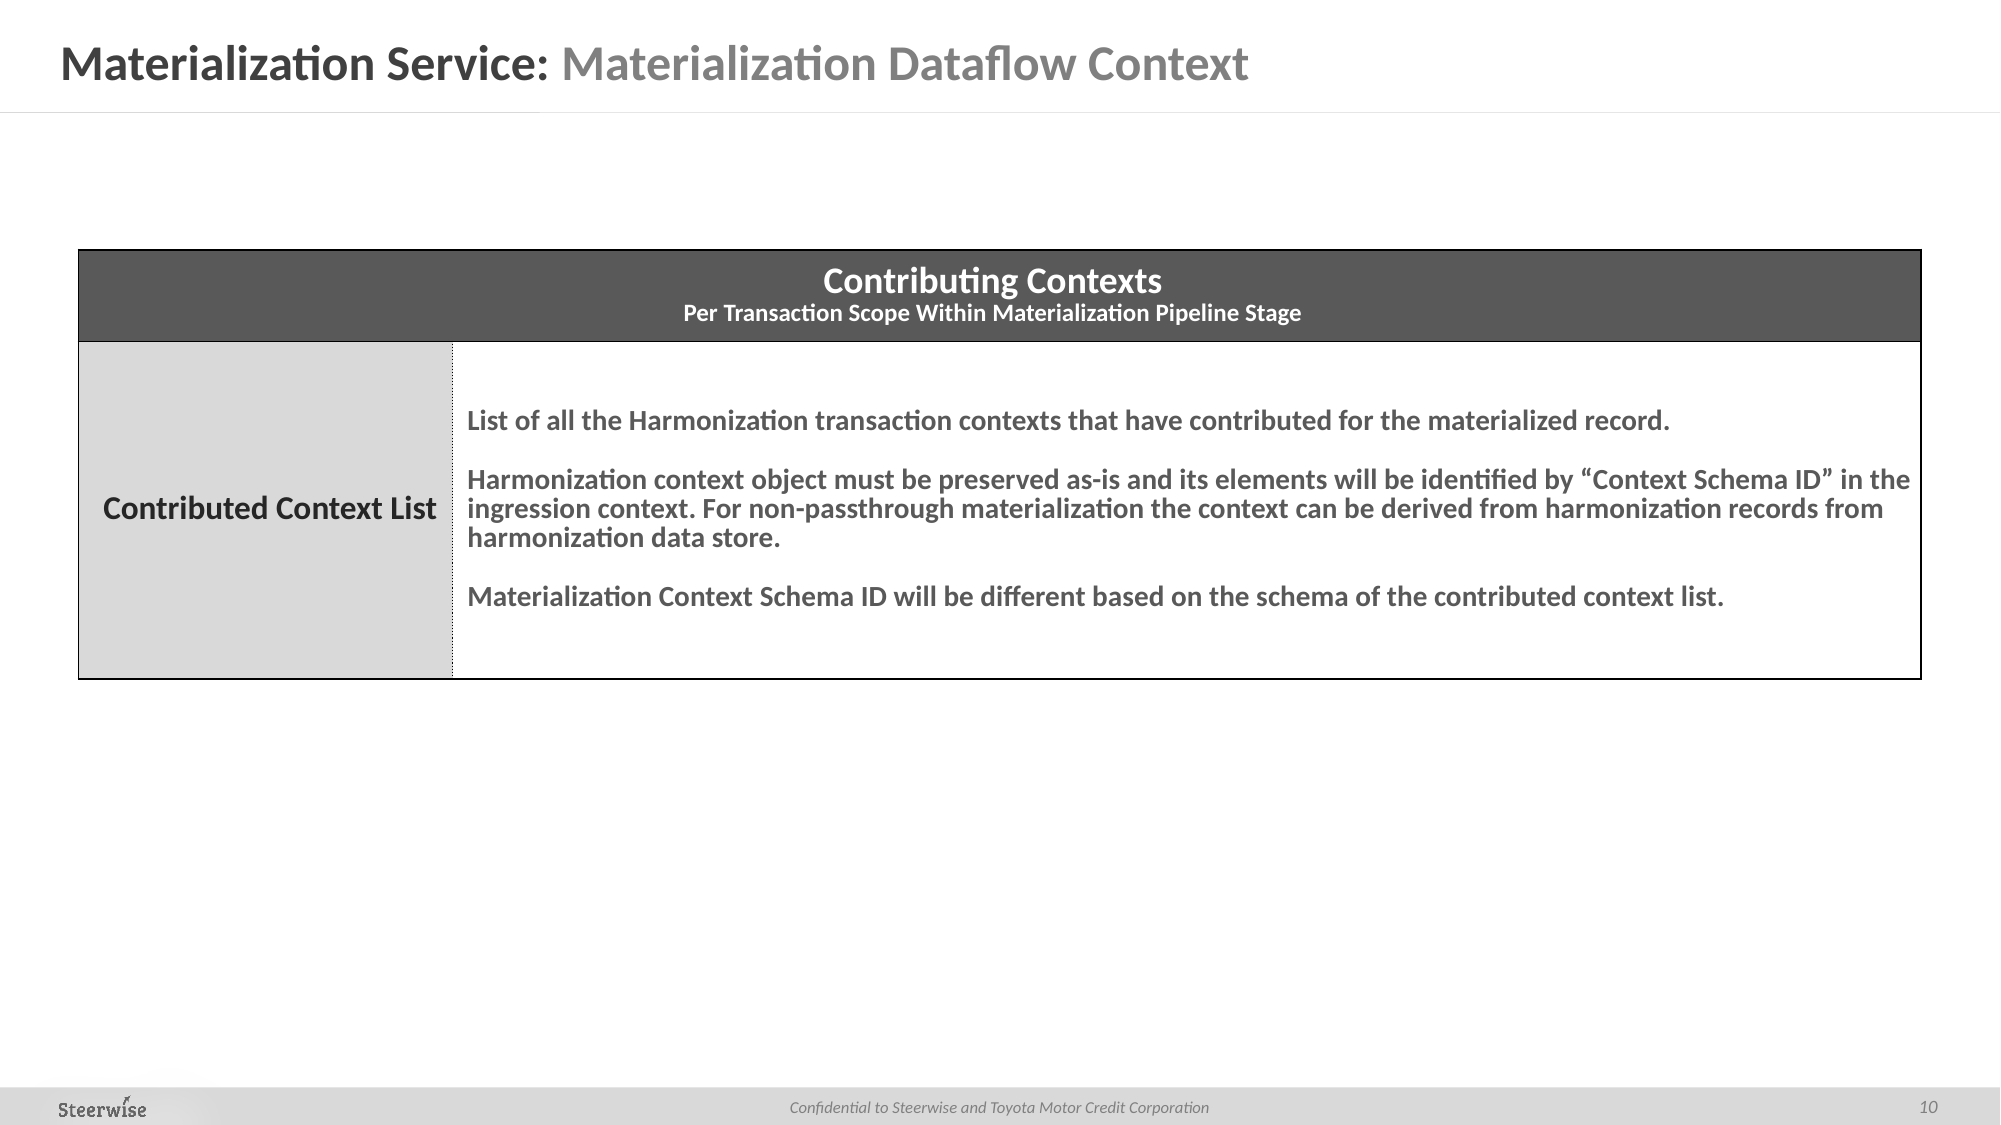

# Materialization Service: Materialization Dataflow Context
| Contributing Contexts Per Transaction Scope Within Materialization Pipeline Stage |  |
| --- | --- |
| Contributed Context List | List of all the Harmonization transaction contexts that have contributed for the materialized record. Harmonization context object must be preserved as-is and its elements will be identified by “Context Schema ID” in the ingression context. For non-passthrough materialization the context can be derived from harmonization records from harmonization data store. Materialization Context Schema ID will be different based on the schema of the contributed context list. |
10